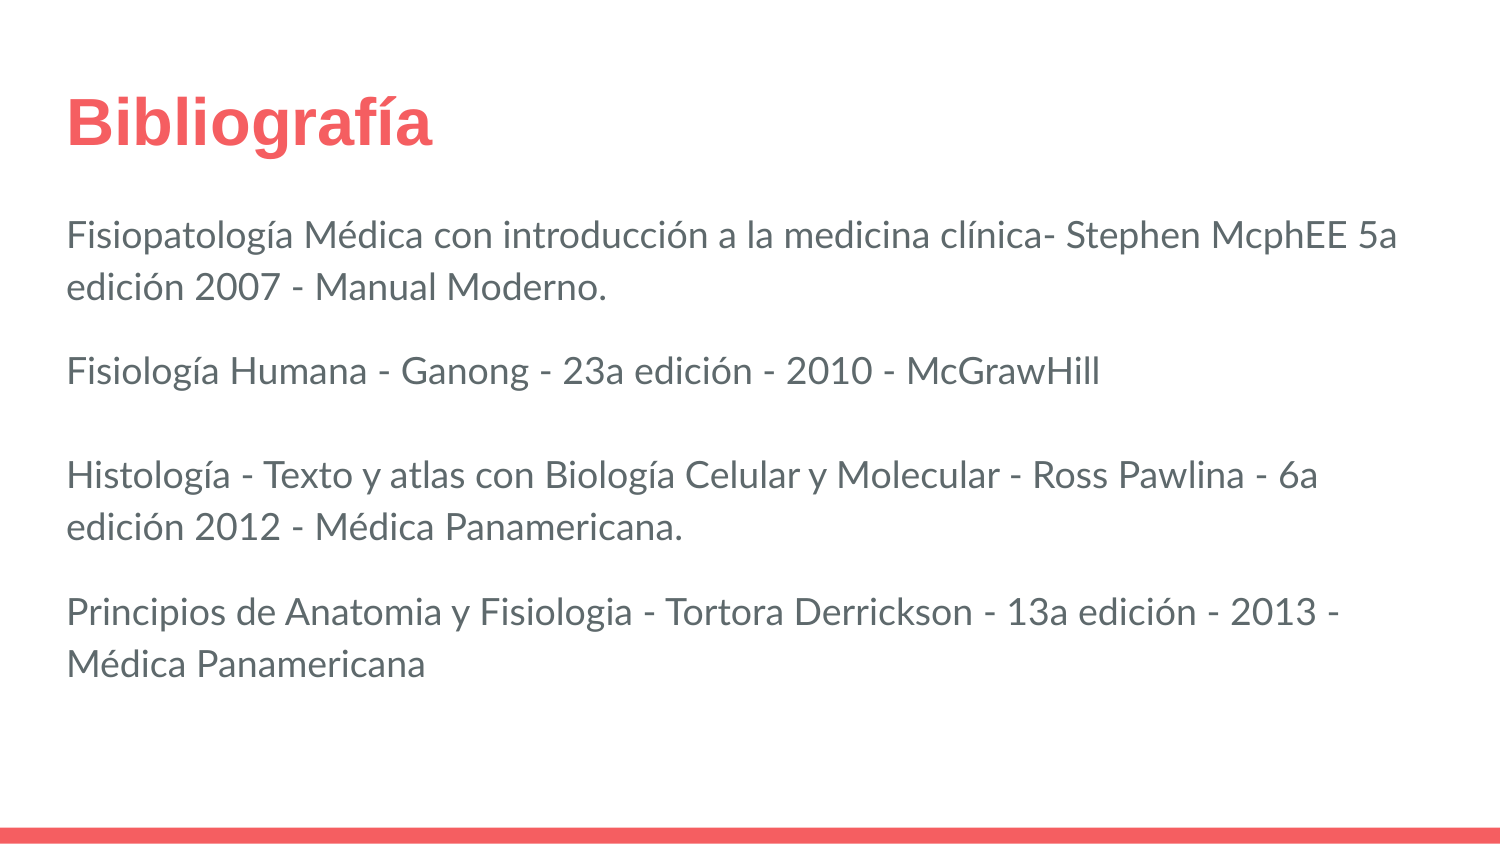

# Bibliografía
Fisiopatología Médica con introducción a la medicina clínica- Stephen McphEE 5a edición 2007 - Manual Moderno.
Fisiología Humana - Ganong - 23a edición - 2010 - McGrawHill
Histología - Texto y atlas con Biología Celular y Molecular - Ross Pawlina - 6a edición 2012 - Médica Panamericana.
Principios de Anatomia y Fisiologia - Tortora Derrickson - 13a edición - 2013 - Médica Panamericana